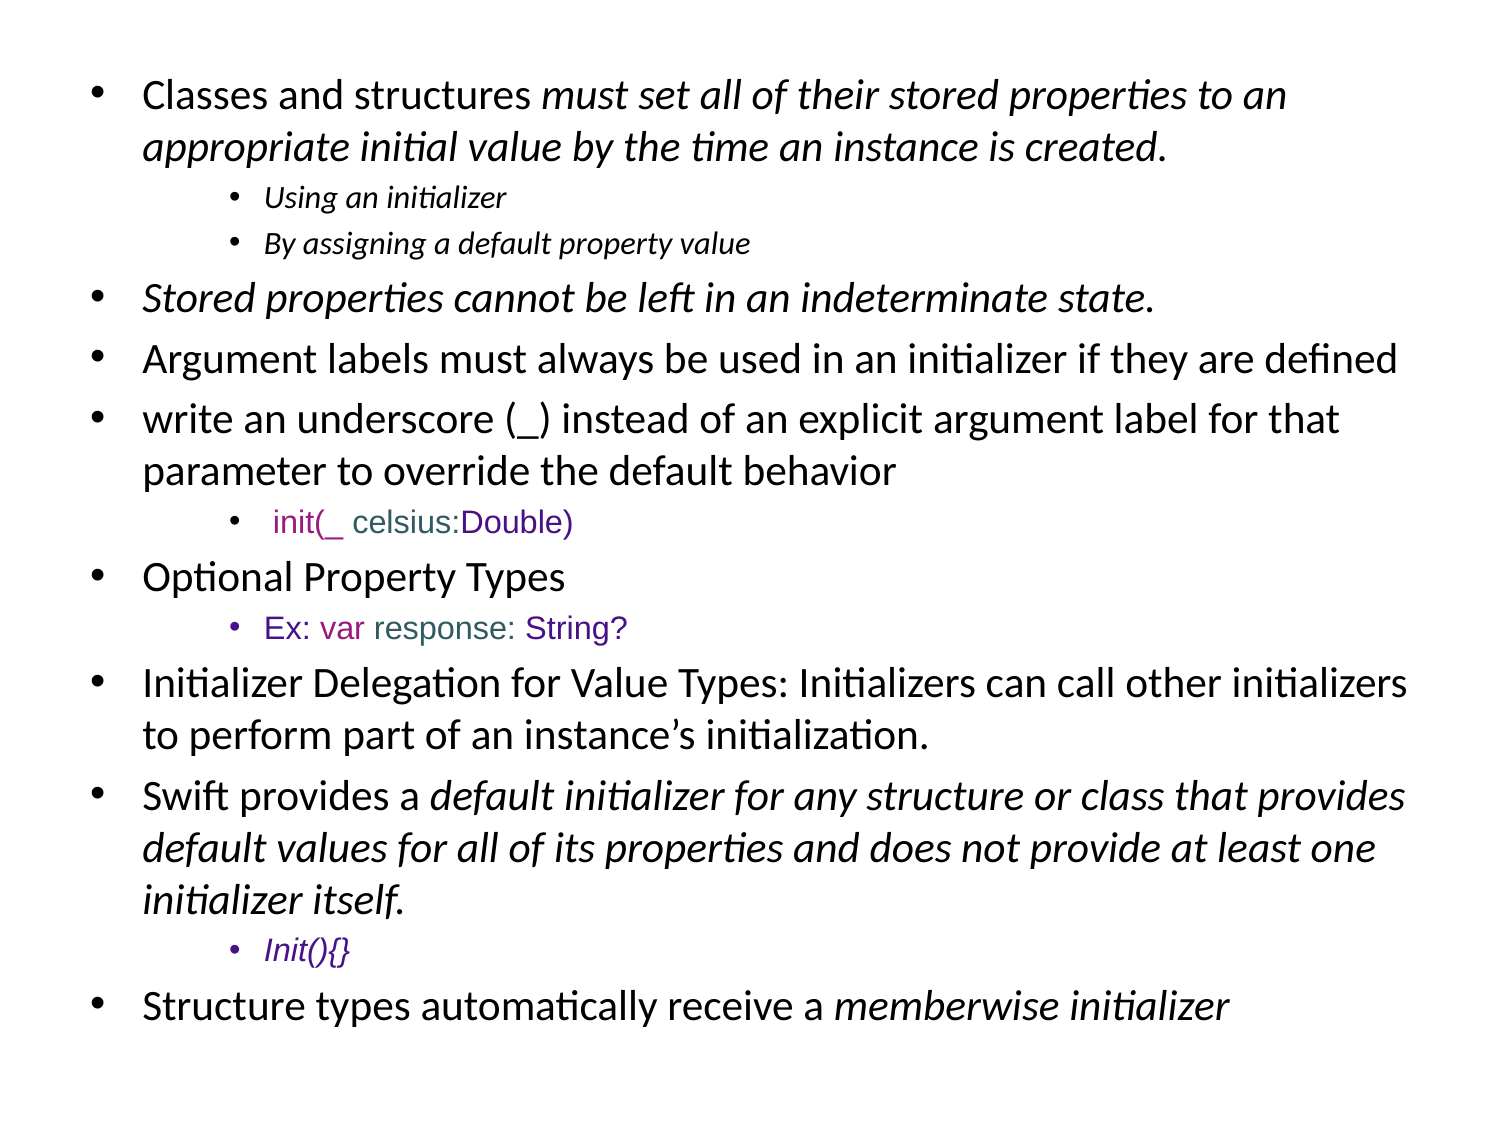

Classes and structures must set all of their stored properties to an appropriate initial value by the time an instance is created.
Using an initializer
By assigning a default property value
Stored properties cannot be left in an indeterminate state.
Argument labels must always be used in an initializer if they are defined
write an underscore (_) instead of an explicit argument label for that parameter to override the default behavior
 init(_ celsius:Double)
Optional Property Types
Ex: var response: String?
Initializer Delegation for Value Types: Initializers can call other initializers to perform part of an instance’s initialization.
Swift provides a default initializer for any structure or class that provides default values for all of its properties and does not provide at least one initializer itself.
Init(){}
Structure types automatically receive a memberwise initializer